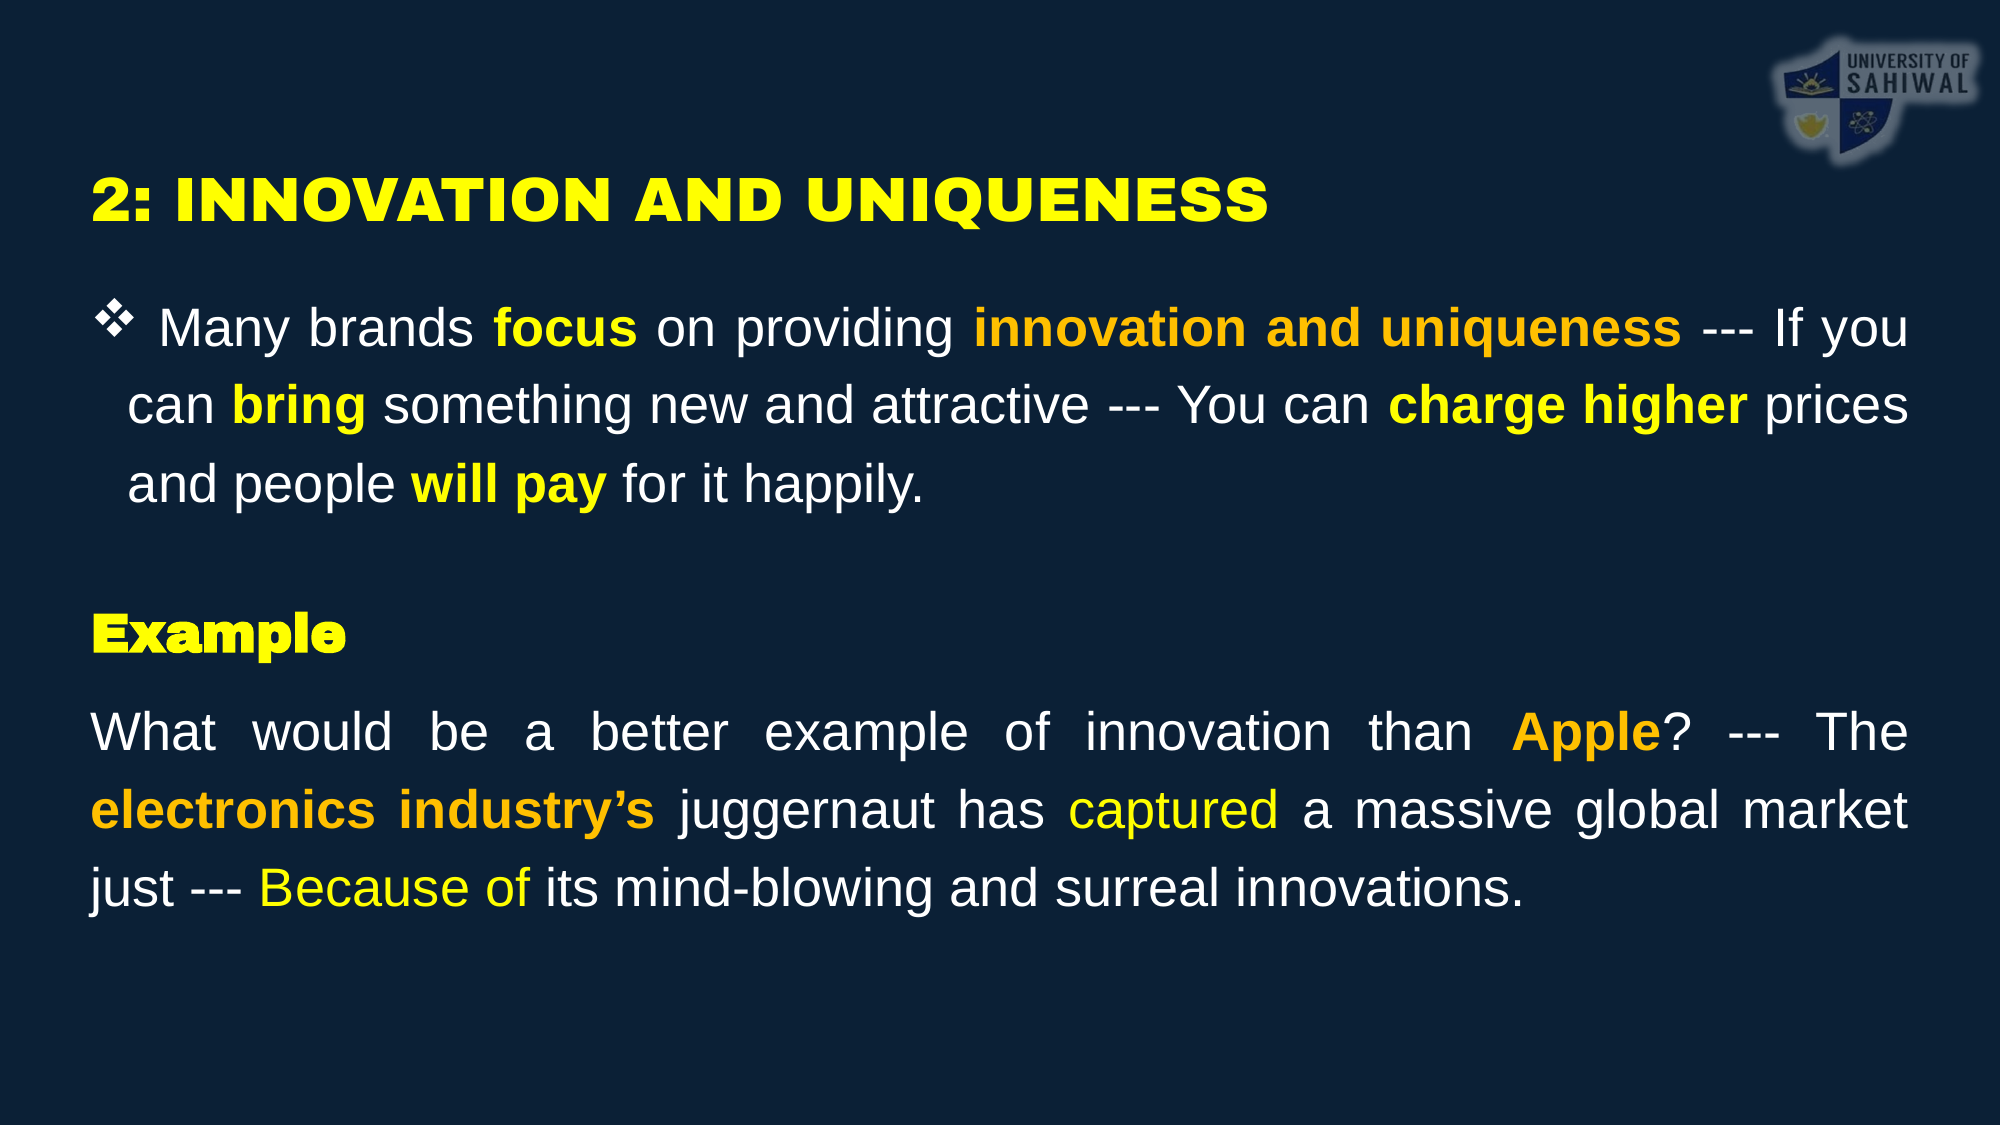

2: INNOVATION AND UNIQUENESS

 Many brands focus on providing innovation and uniqueness --- If you can bring something new and attractive --- You can charge higher prices and people will pay for it happily.

Example
What would be a better example of innovation than Apple? --- The electronics industry’s juggernaut has captured a massive global market just --- Because of its mind-blowing and surreal innovations.